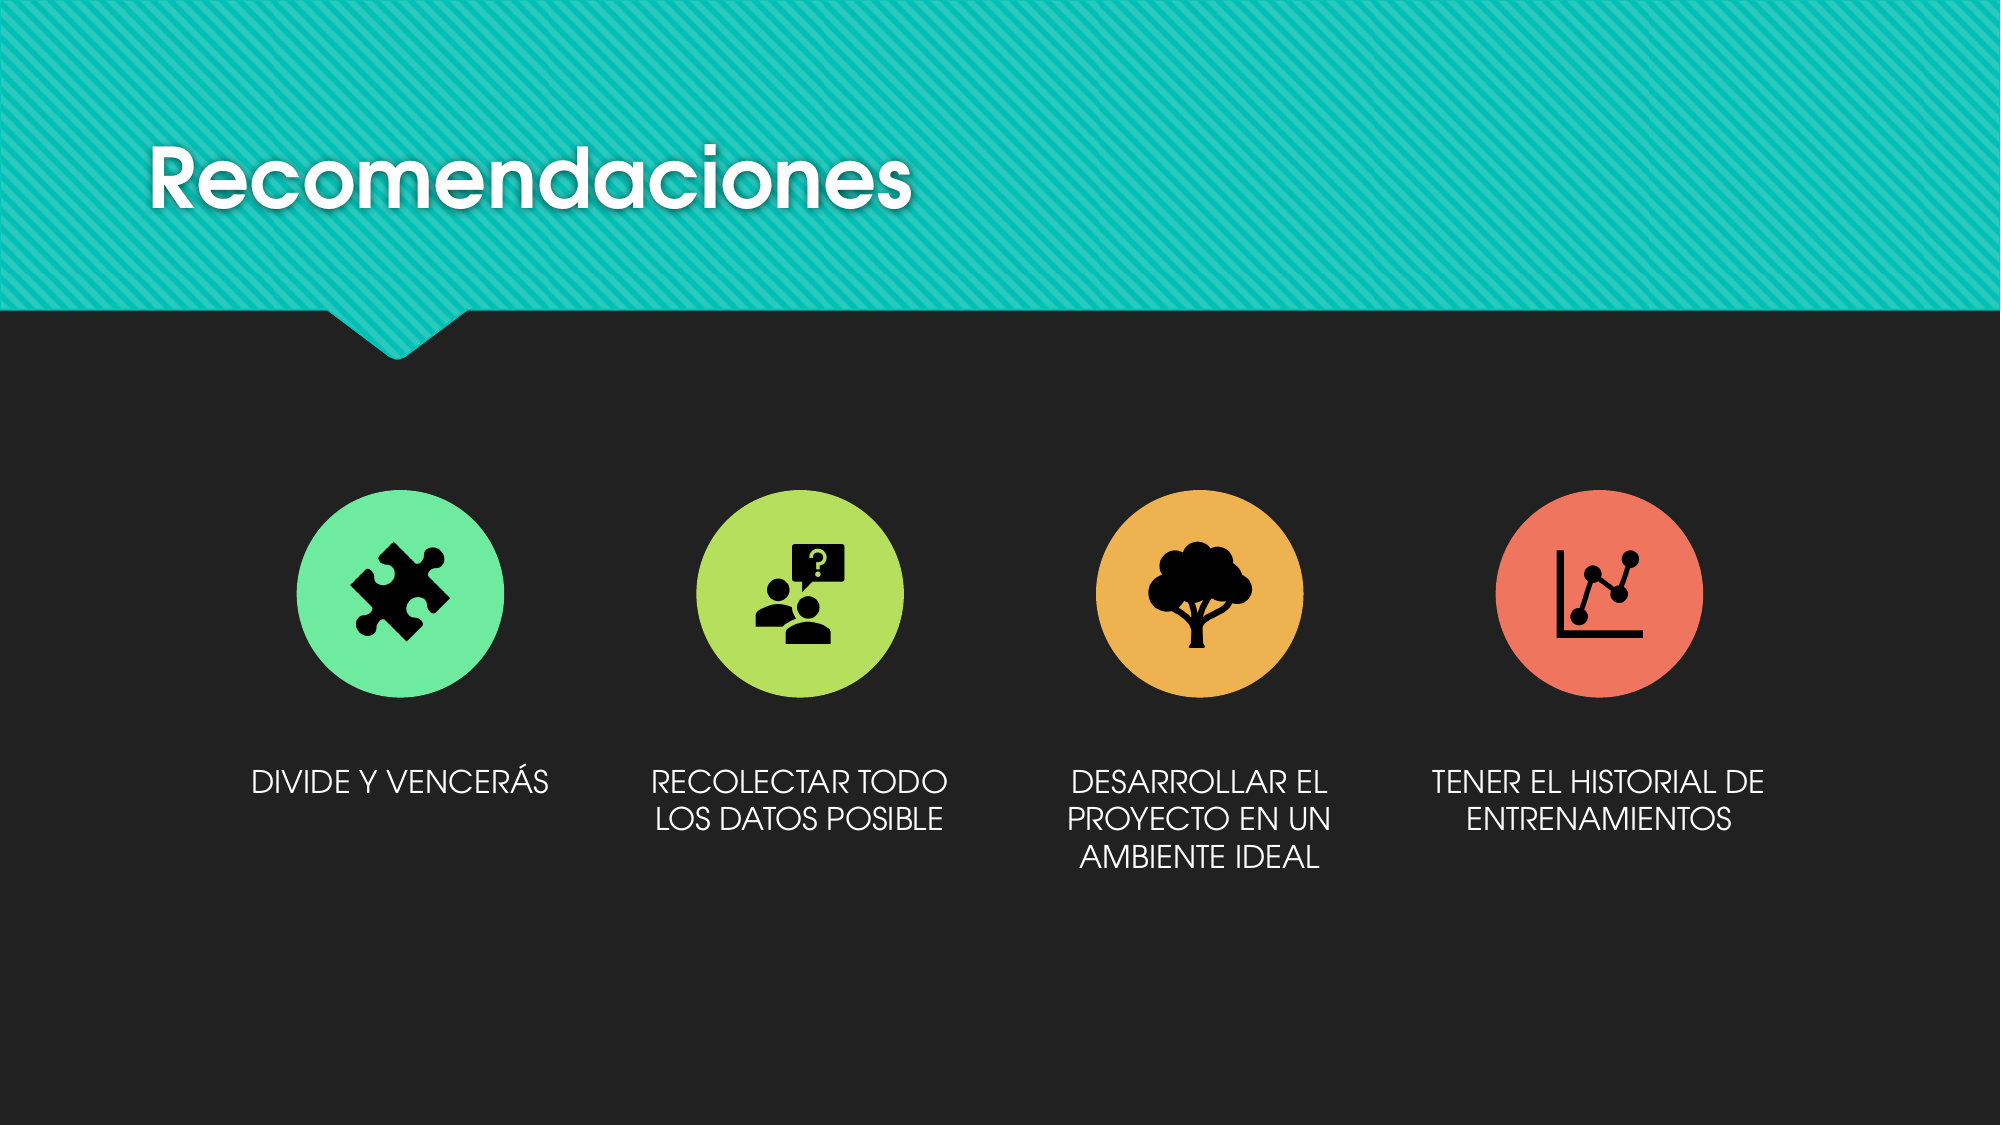

# Recomendaciones
Divide y vencerás
Recolectar todo los datos posible
Desarrollar el proyecto en un ambiente ideal
Tener el historial de entrenamientos